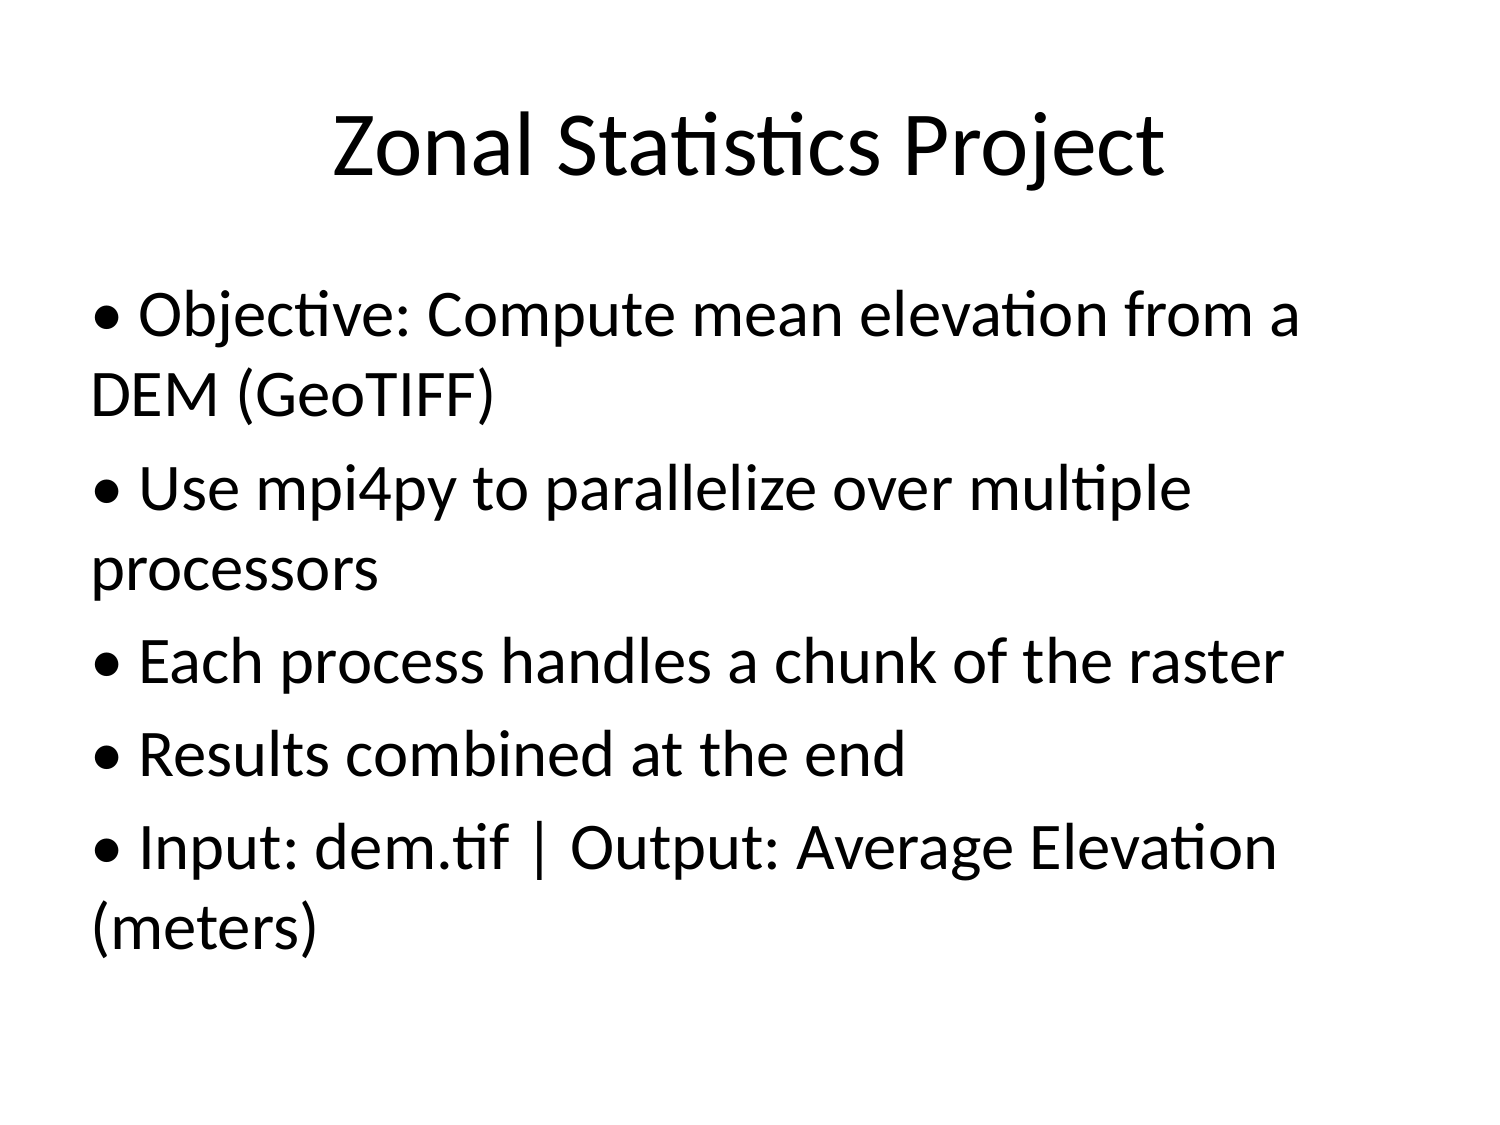

# Zonal Statistics Project
• Objective: Compute mean elevation from a DEM (GeoTIFF)
• Use mpi4py to parallelize over multiple processors
• Each process handles a chunk of the raster
• Results combined at the end
• Input: dem.tif | Output: Average Elevation (meters)